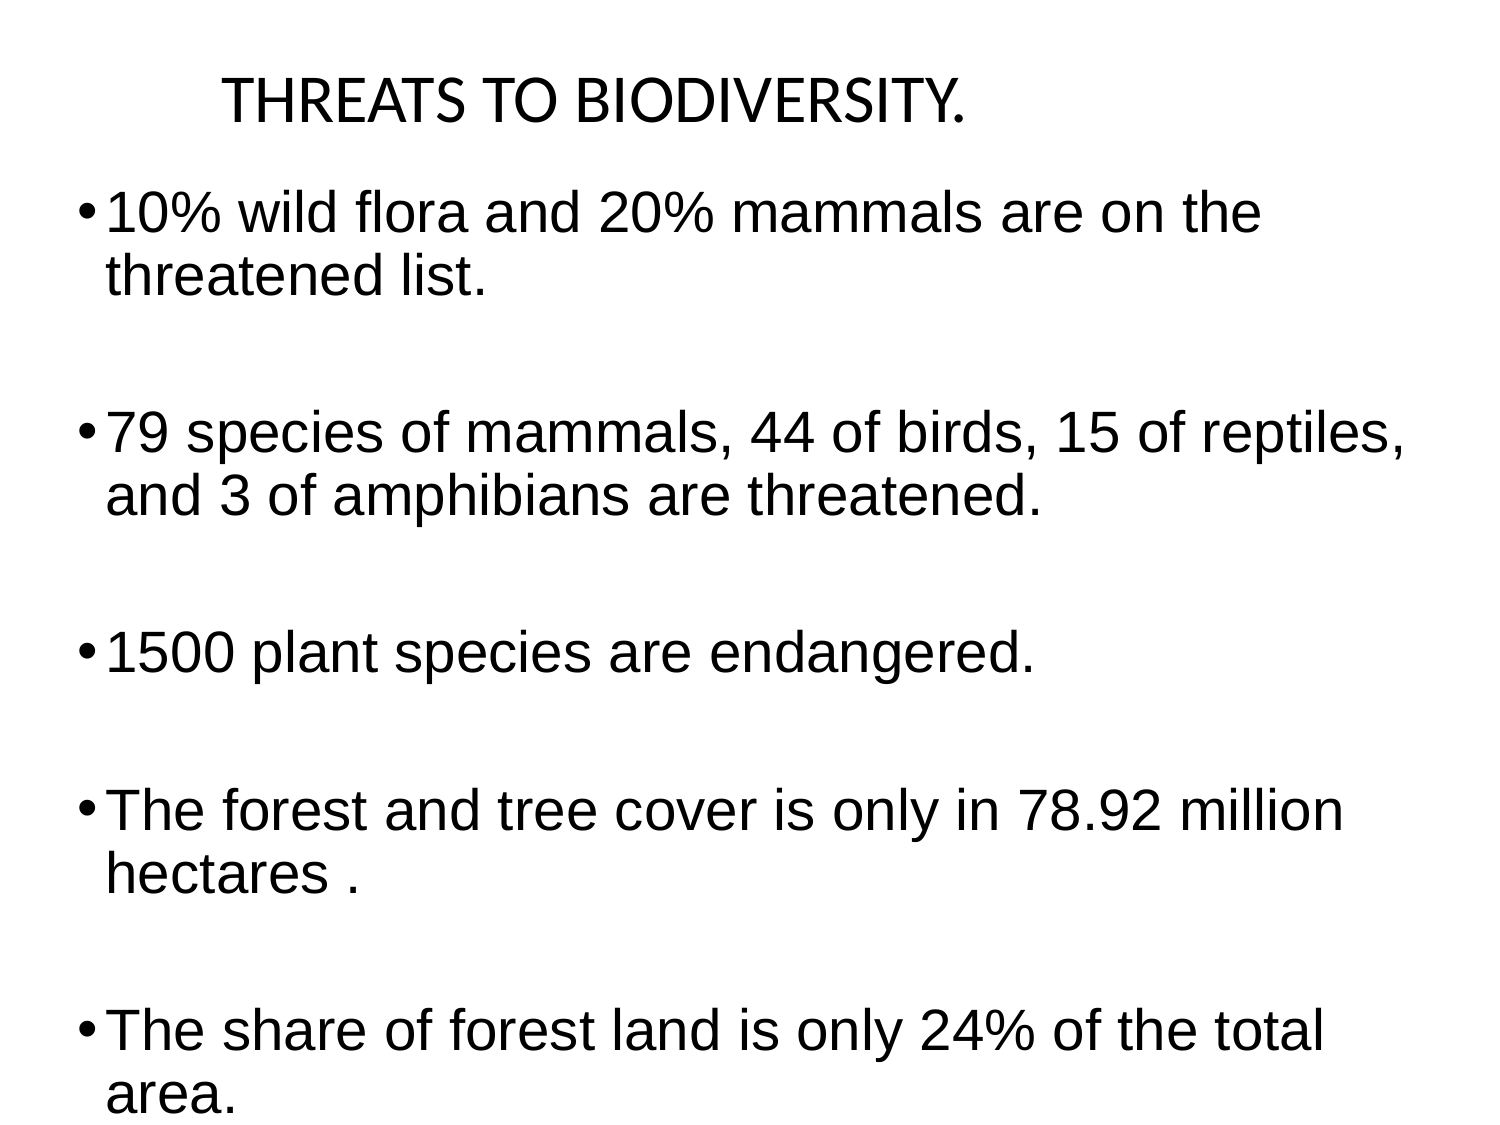

# THREATS TO BIODIVERSITY.
10% wild flora and 20% mammals are on the threatened list.

79 species of mammals, 44 of birds, 15 of reptiles, and 3 of amphibians are threatened.

1500 plant species are endangered.

The forest and tree cover is only in 78.92 million hectares .

The share of forest land is only 24% of the total area.